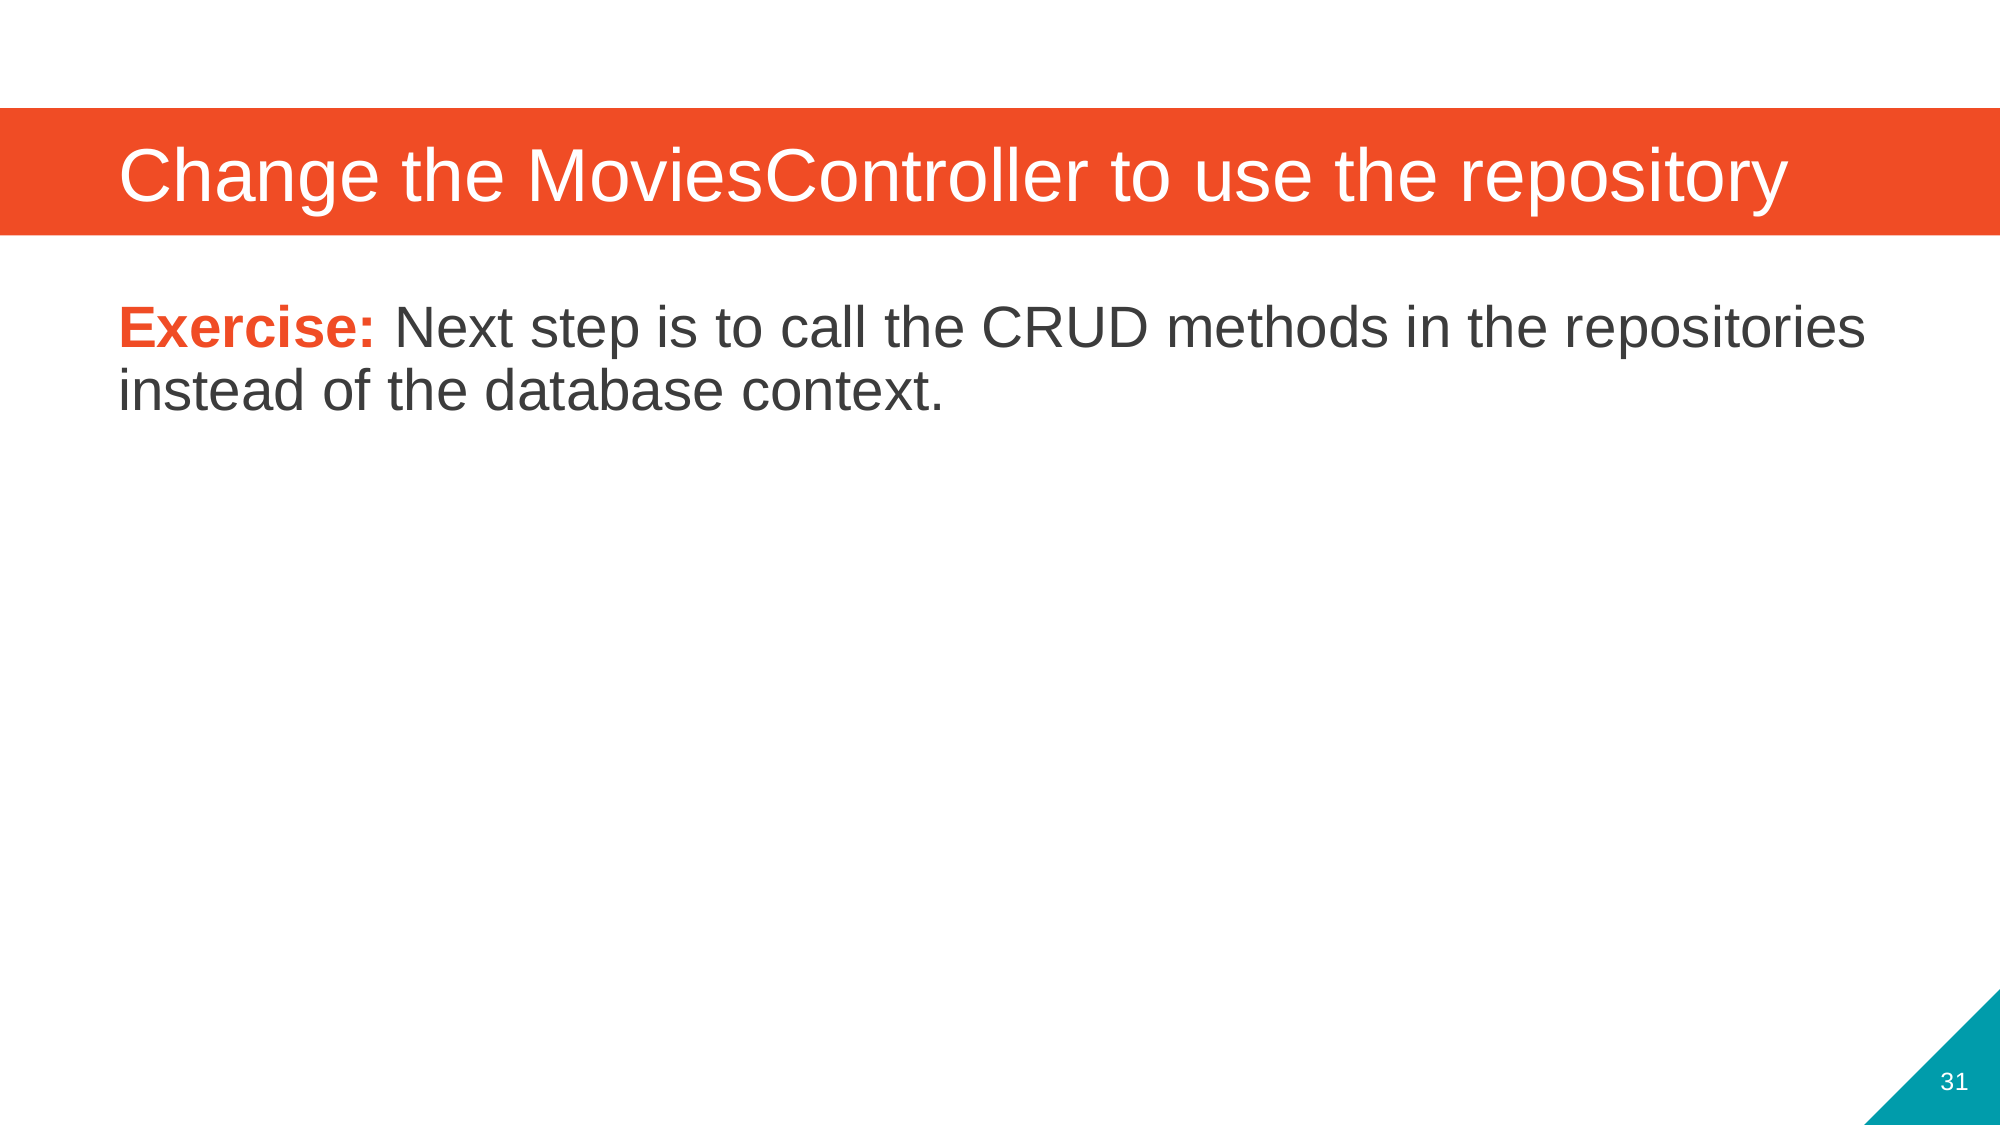

# Change the MoviesController to use the repository
Exercise: Next step is to call the CRUD methods in the repositories instead of the database context.

31